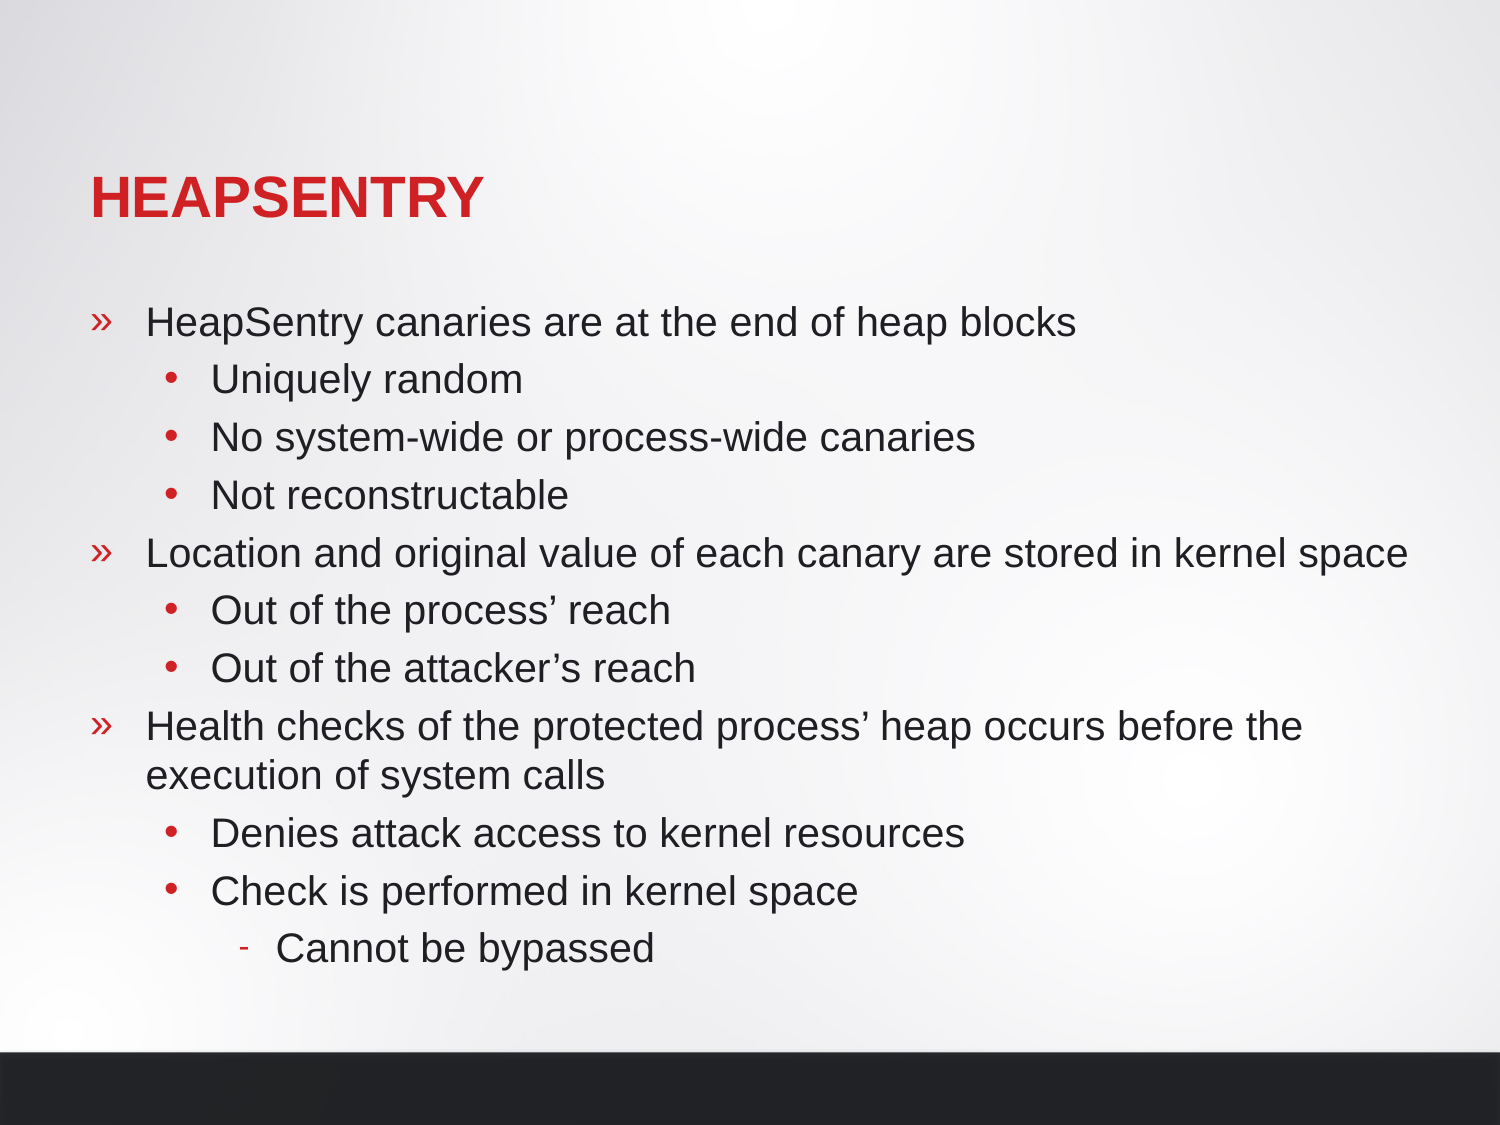

# heapsentry
HeapSentry canaries are at the end of heap blocks
Uniquely random
No system-wide or process-wide canaries
Not reconstructable
Location and original value of each canary are stored in kernel space
Out of the process’ reach
Out of the attacker’s reach
Health checks of the protected process’ heap occurs before the execution of system calls
Denies attack access to kernel resources
Check is performed in kernel space
Cannot be bypassed